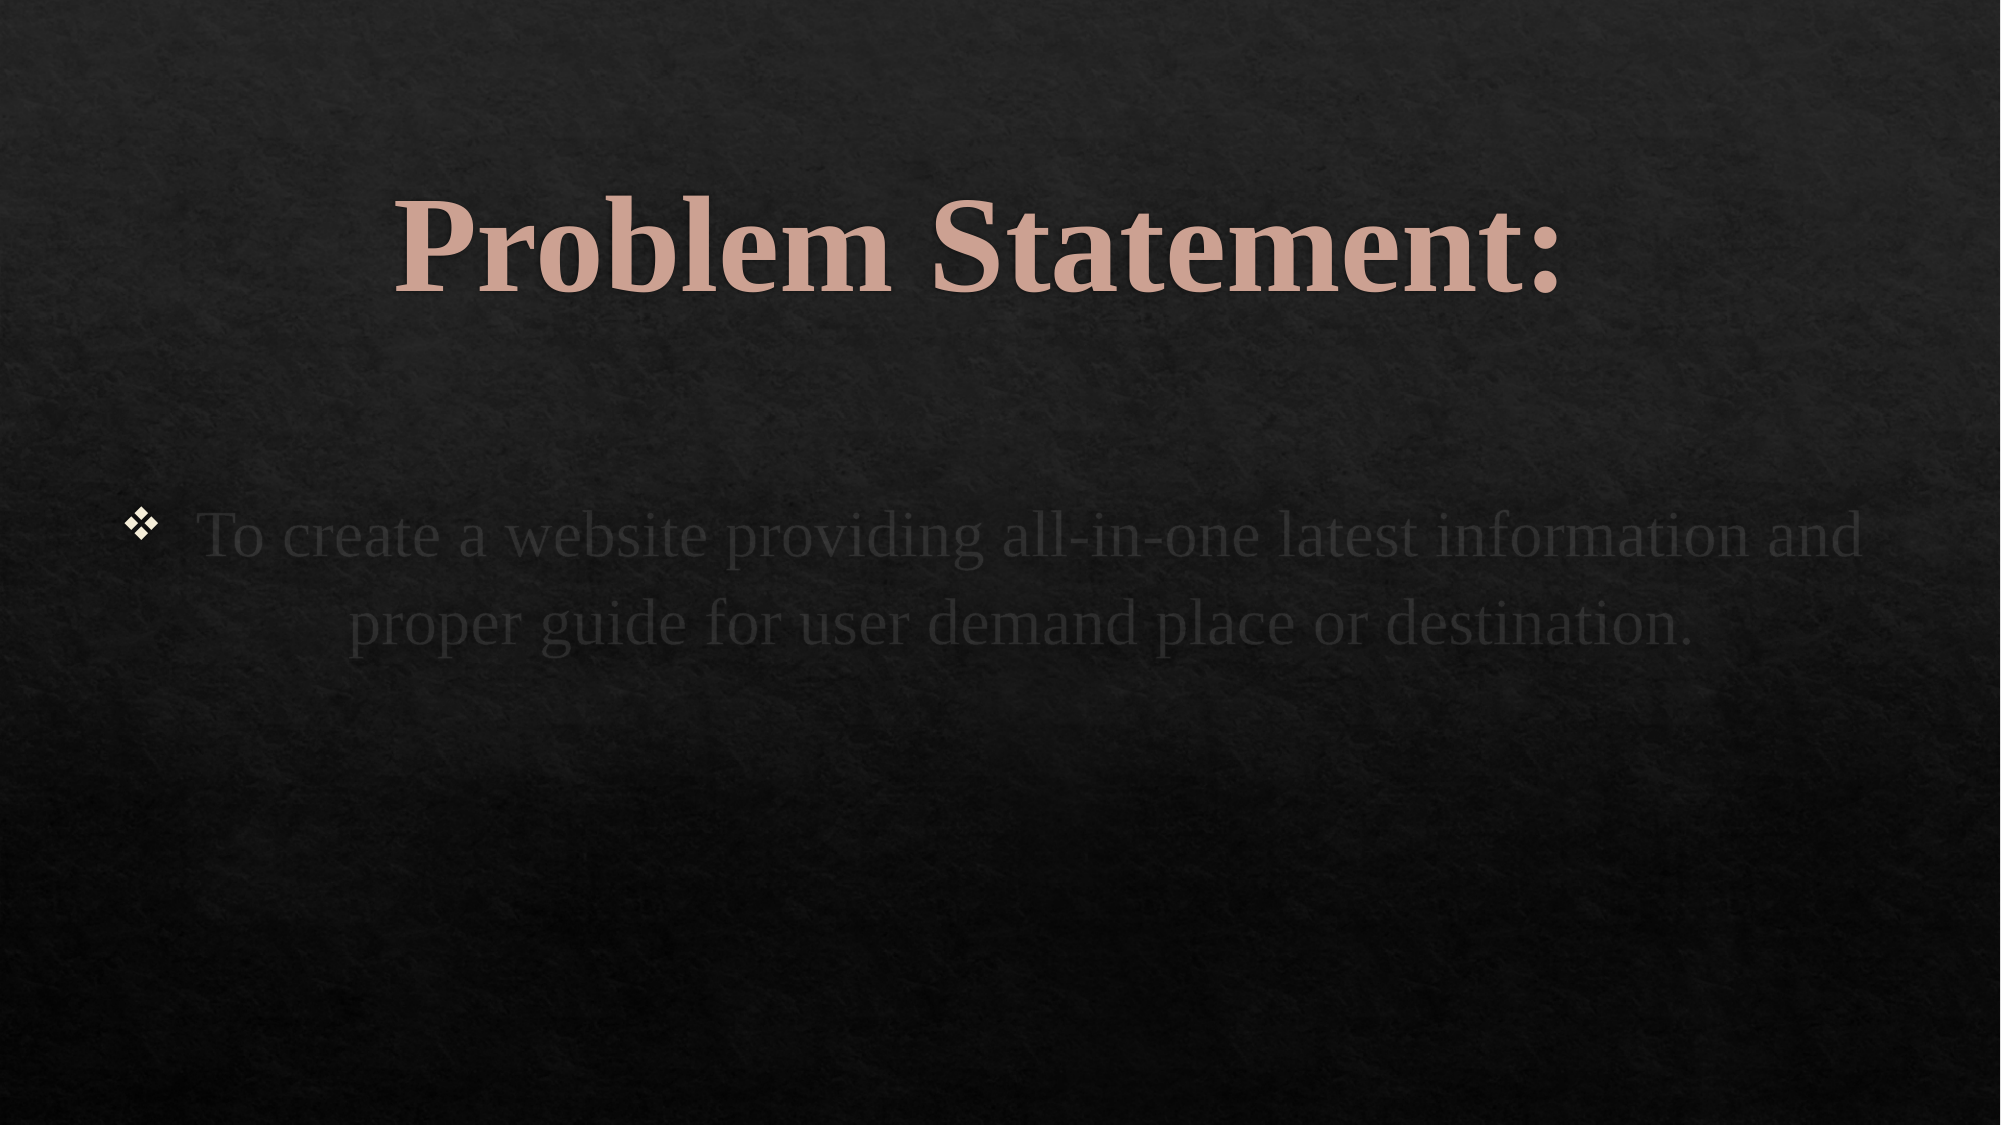

# Problem Statement:
To create a website providing all-in-one latest information and proper guide for user demand place or destination.